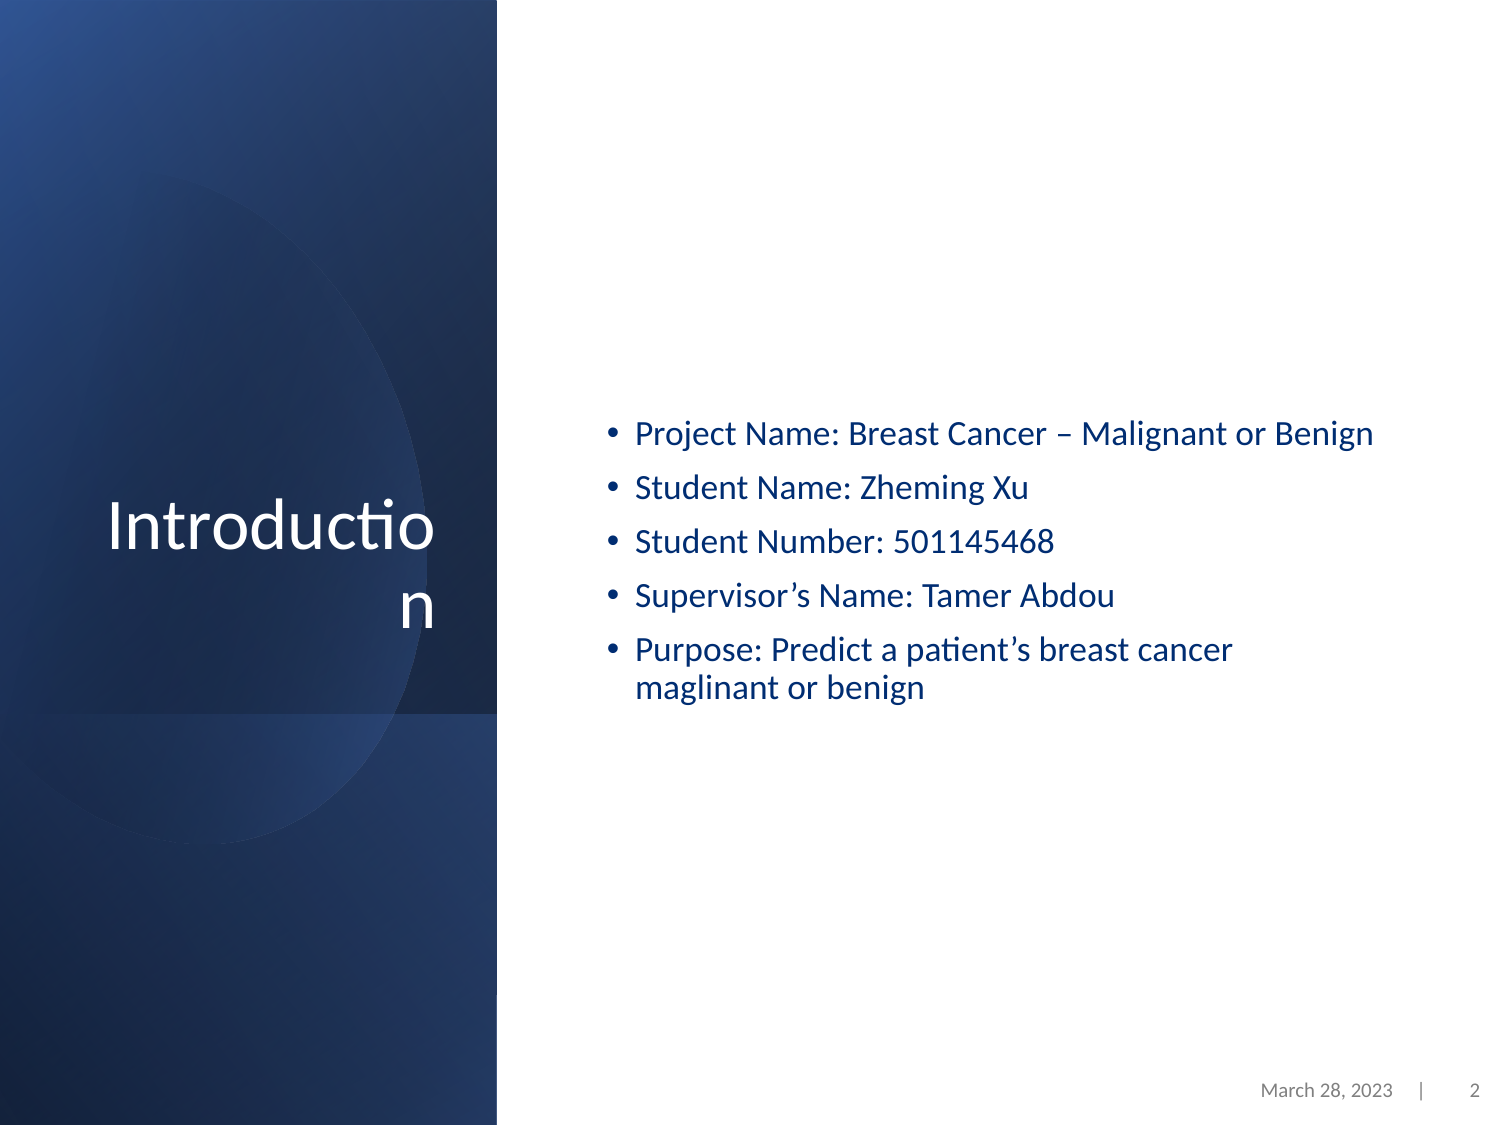

# Introduction
Project Name: Breast Cancer – Malignant or Benign
Student Name: Zheming Xu
Student Number: 501145468
Supervisor’s Name: Tamer Abdou
Purpose: Predict a patient’s breast cancer maglinant or benign

March 28, 2023     |
2